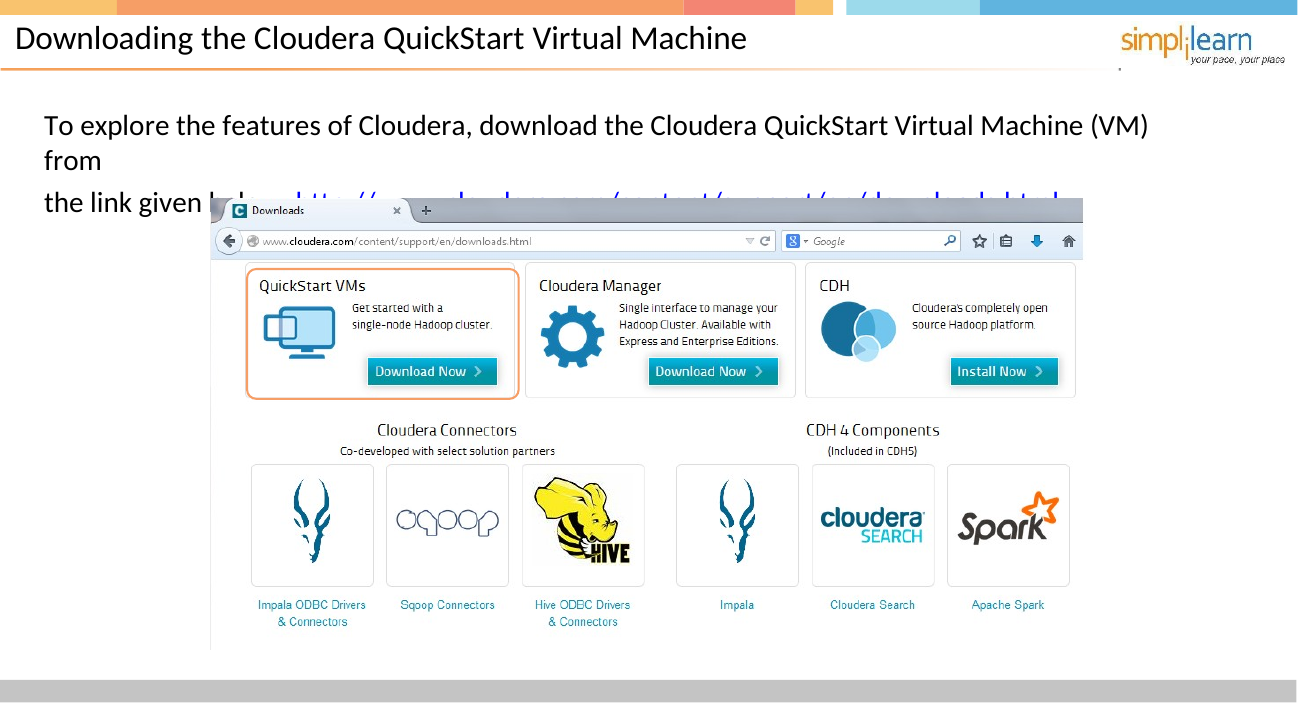

# Downloading the Cloudera QuickStart Virtual Machine

To explore the features of Cloudera, download the Cloudera QuickStart Virtual Machine (VM) from
the link given below: http://www.cloudera.com/content/support/en/downloads.html